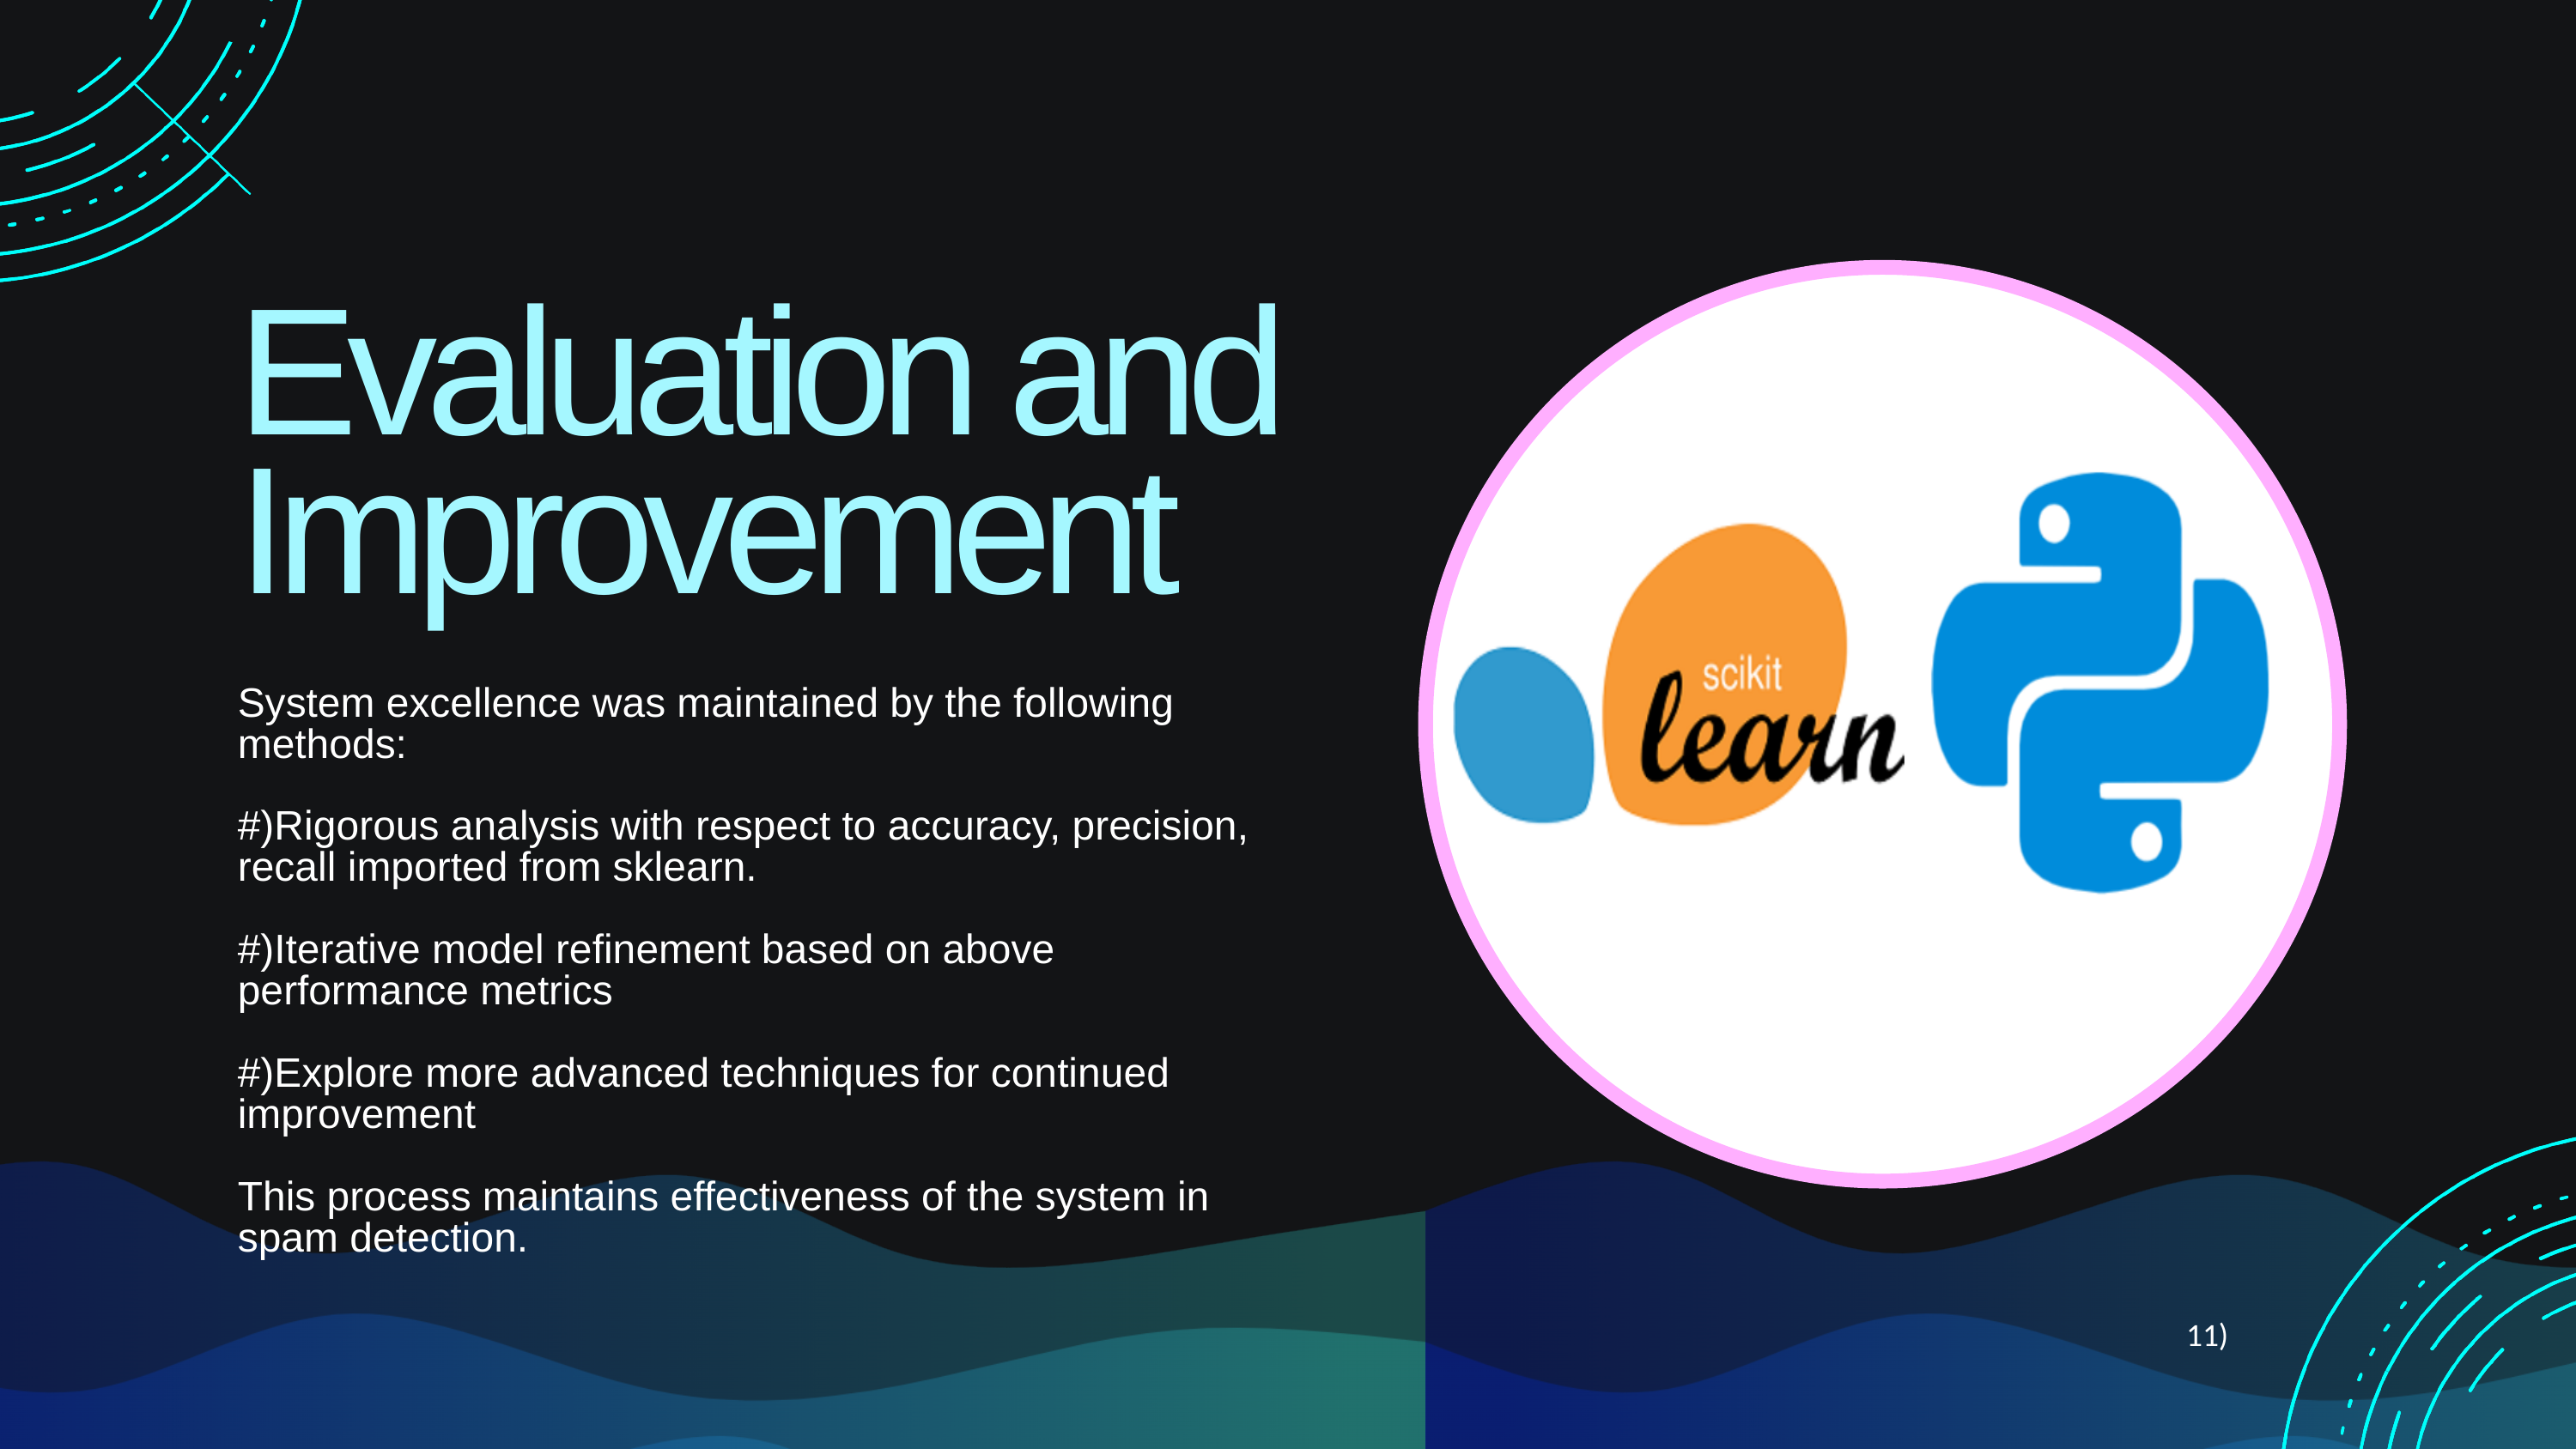

Evaluation and Improvement
System excellence was maintained by the following methods:

#)Rigorous analysis with respect to accuracy, precision, recall imported from sklearn.

#)Iterative model refinement based on above performance metrics

#)Explore more advanced techniques for continued improvement

This process maintains effectiveness of the system in spam detection.

11)